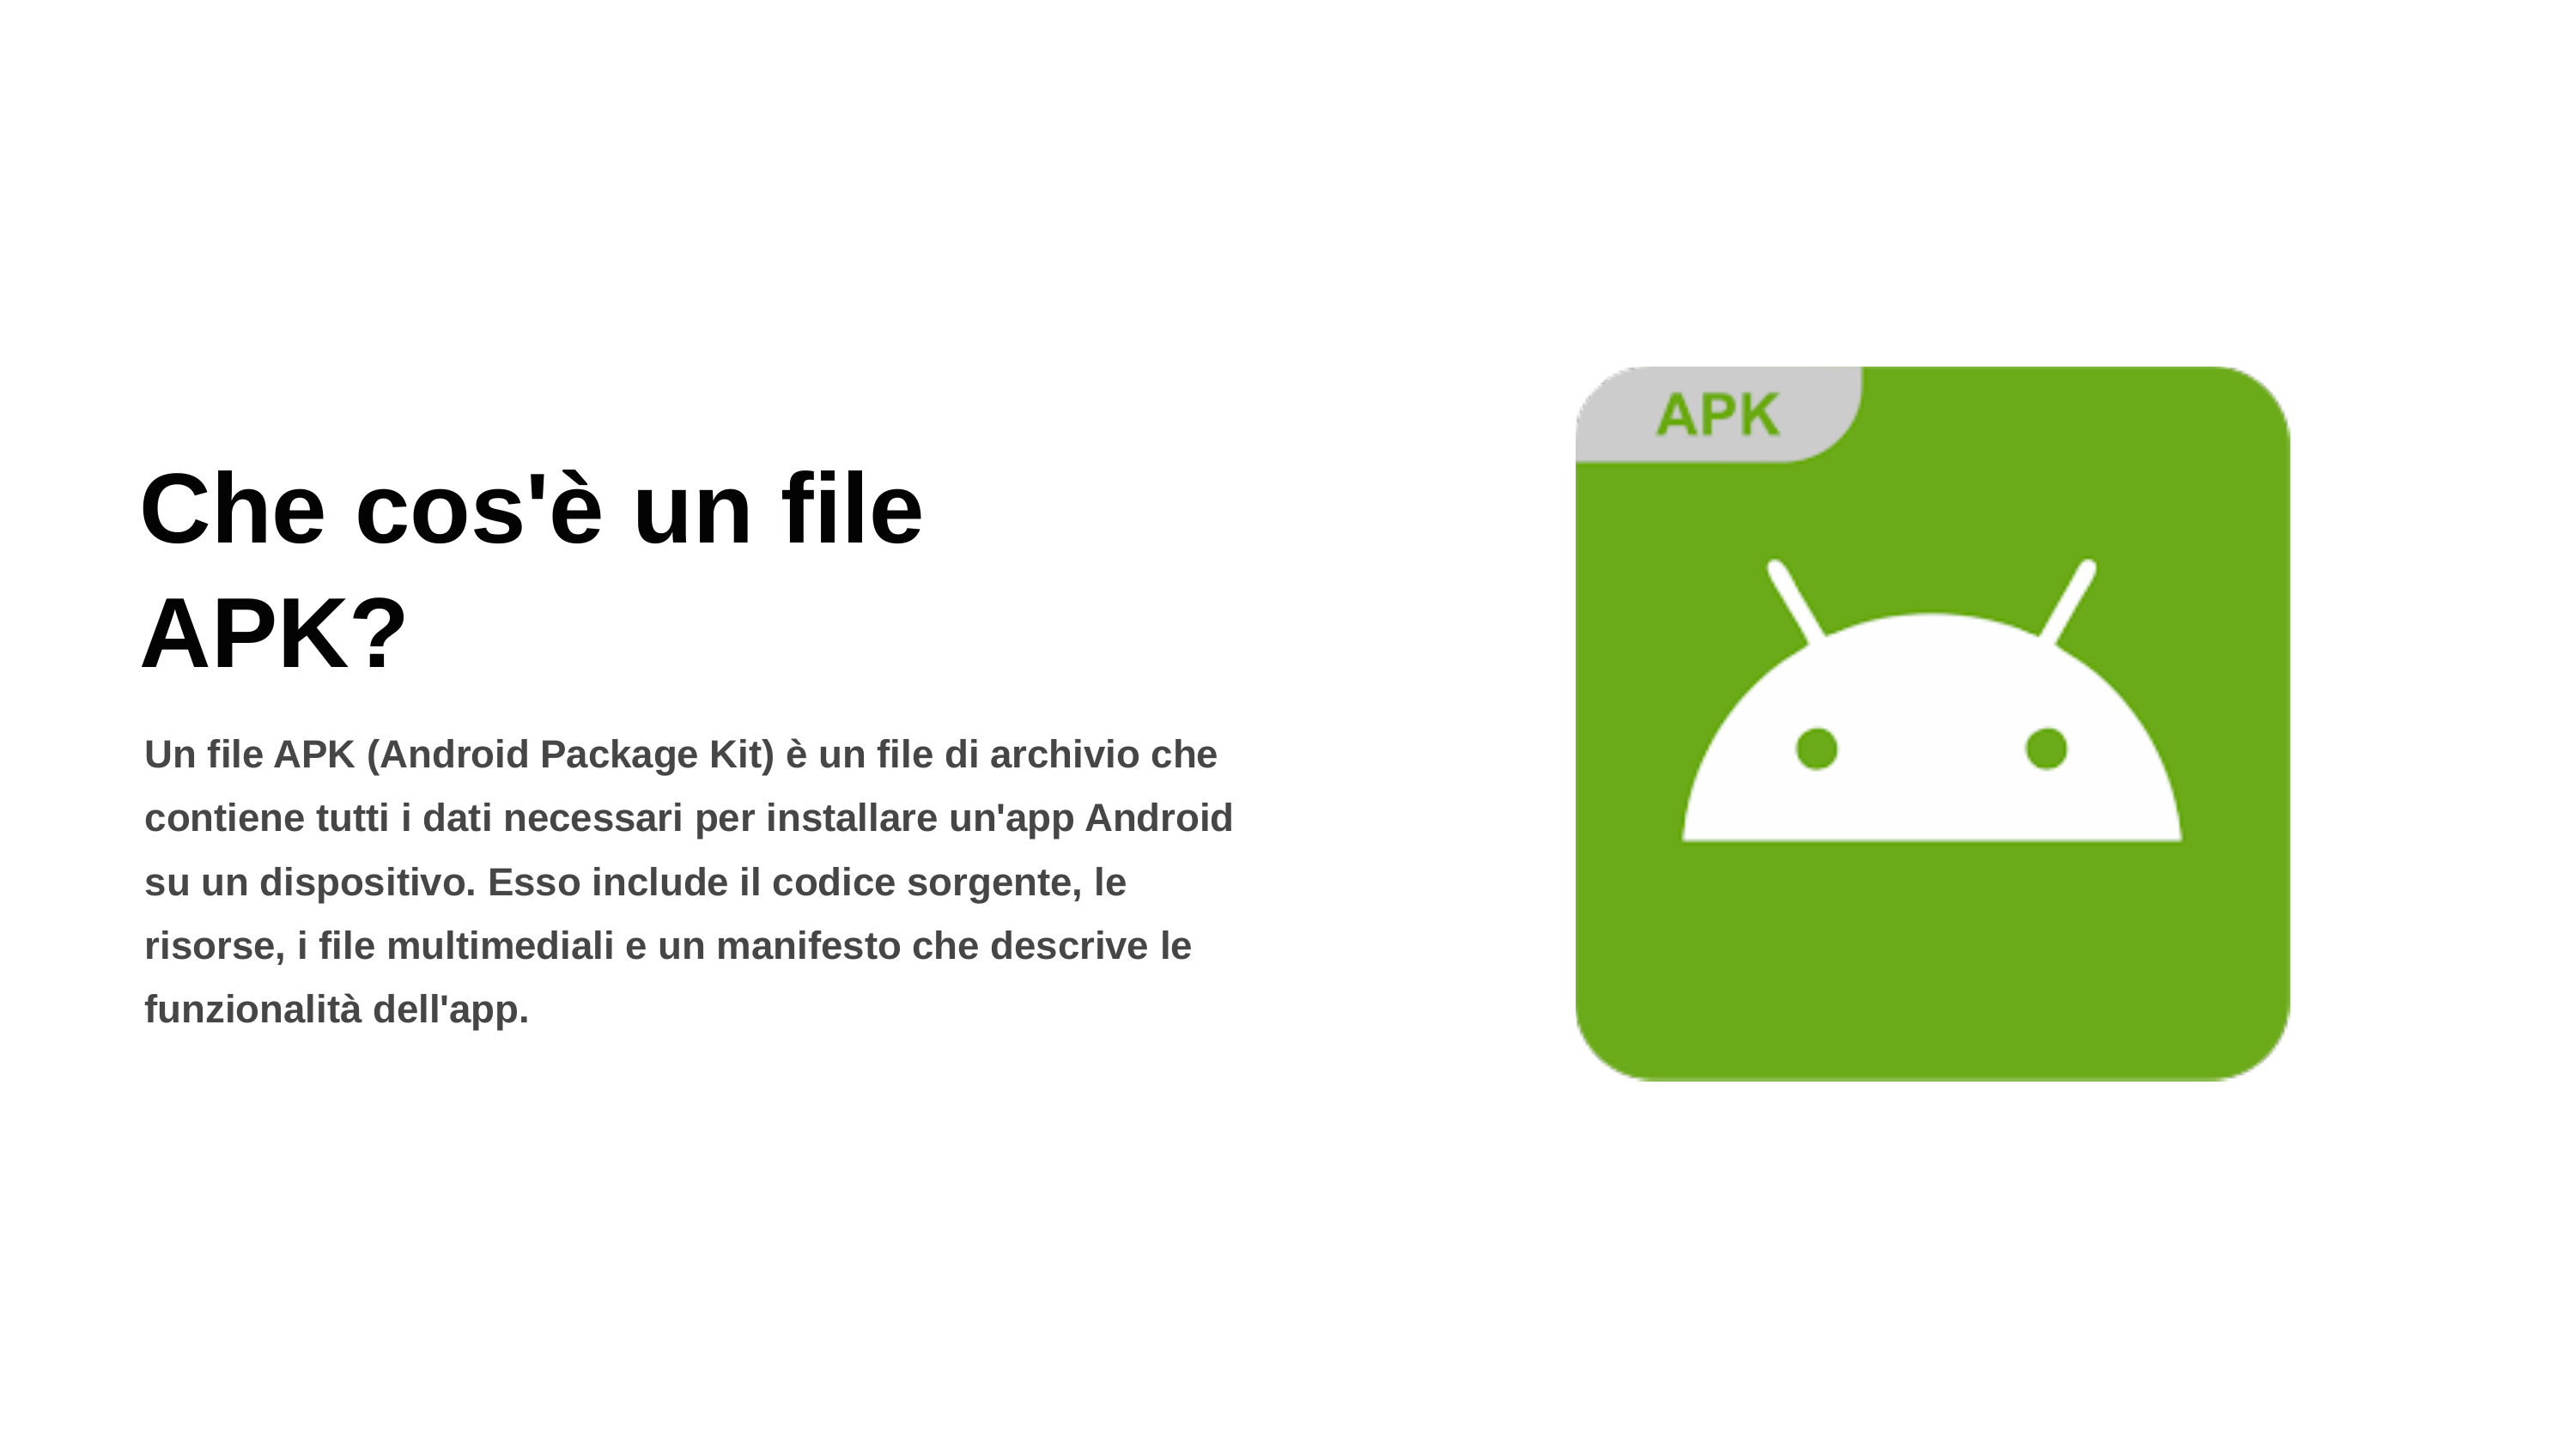

Che cos'è un file APK?
Un file APK (Android Package Kit) è un file di archivio che contiene tutti i dati necessari per installare un'app Android su un dispositivo. Esso include il codice sorgente, le risorse, i file multimediali e un manifesto che descrive le funzionalità dell'app.